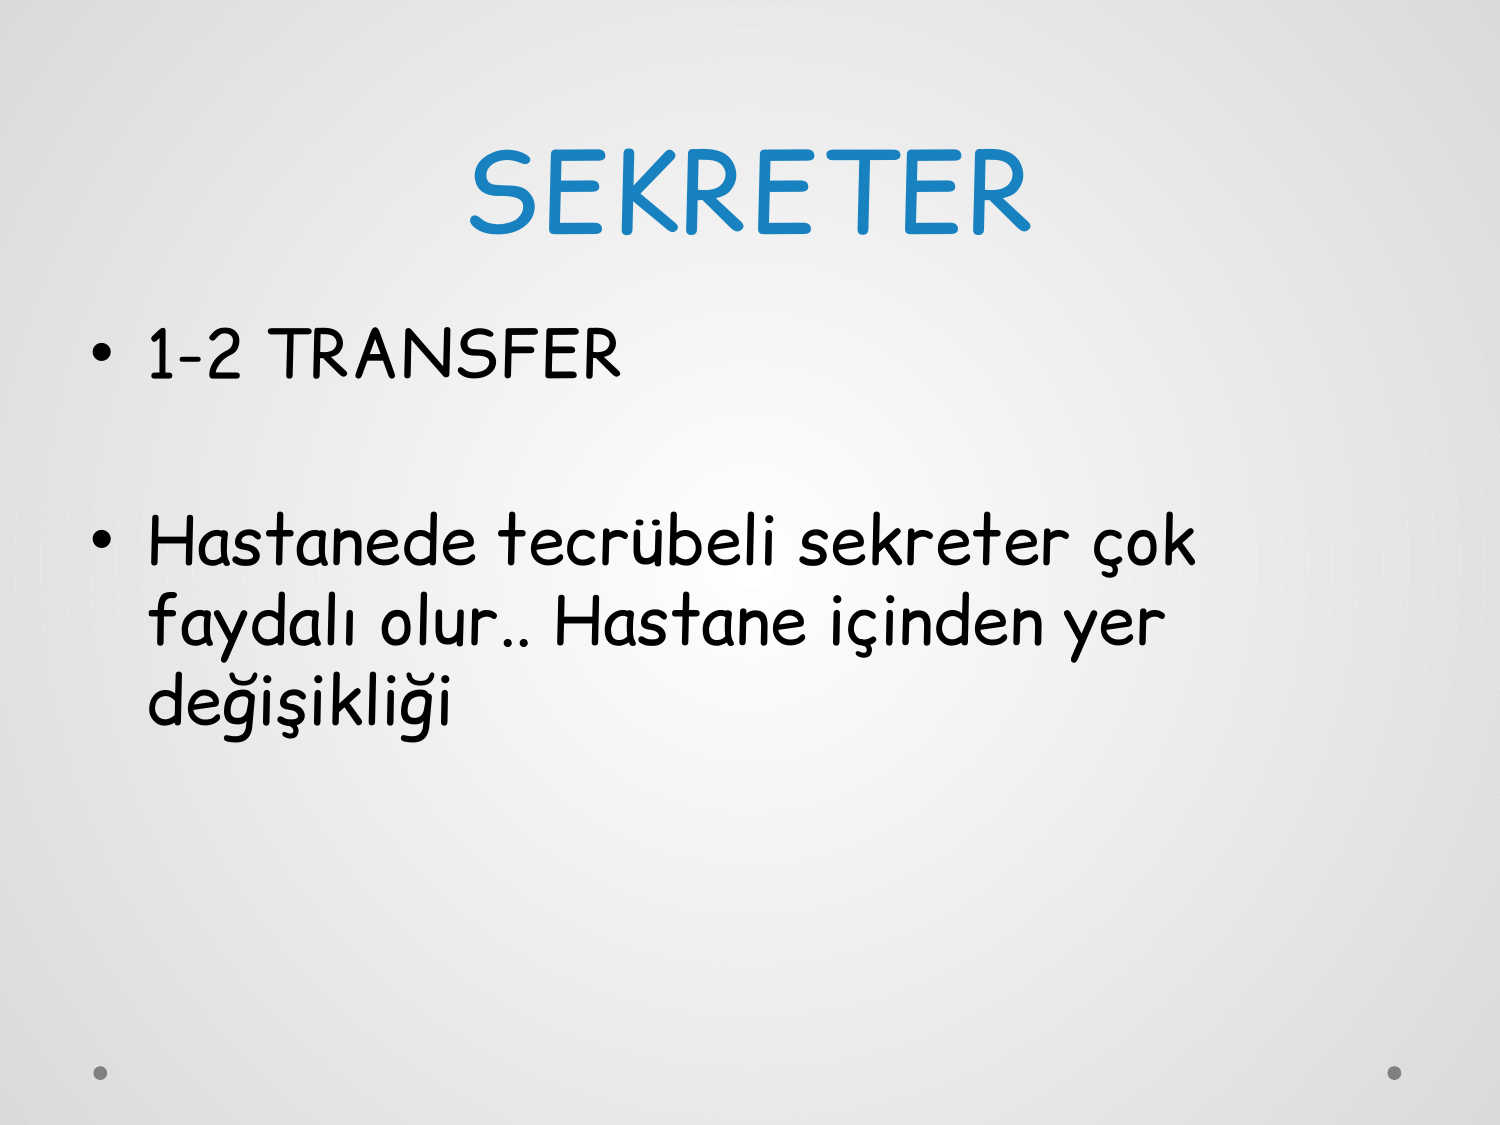

# SEKRETER
1-2 TRANSFER

Hastanede tecrübeli sekreter çok faydalı olur.. Hastane içinden yer değişikliği